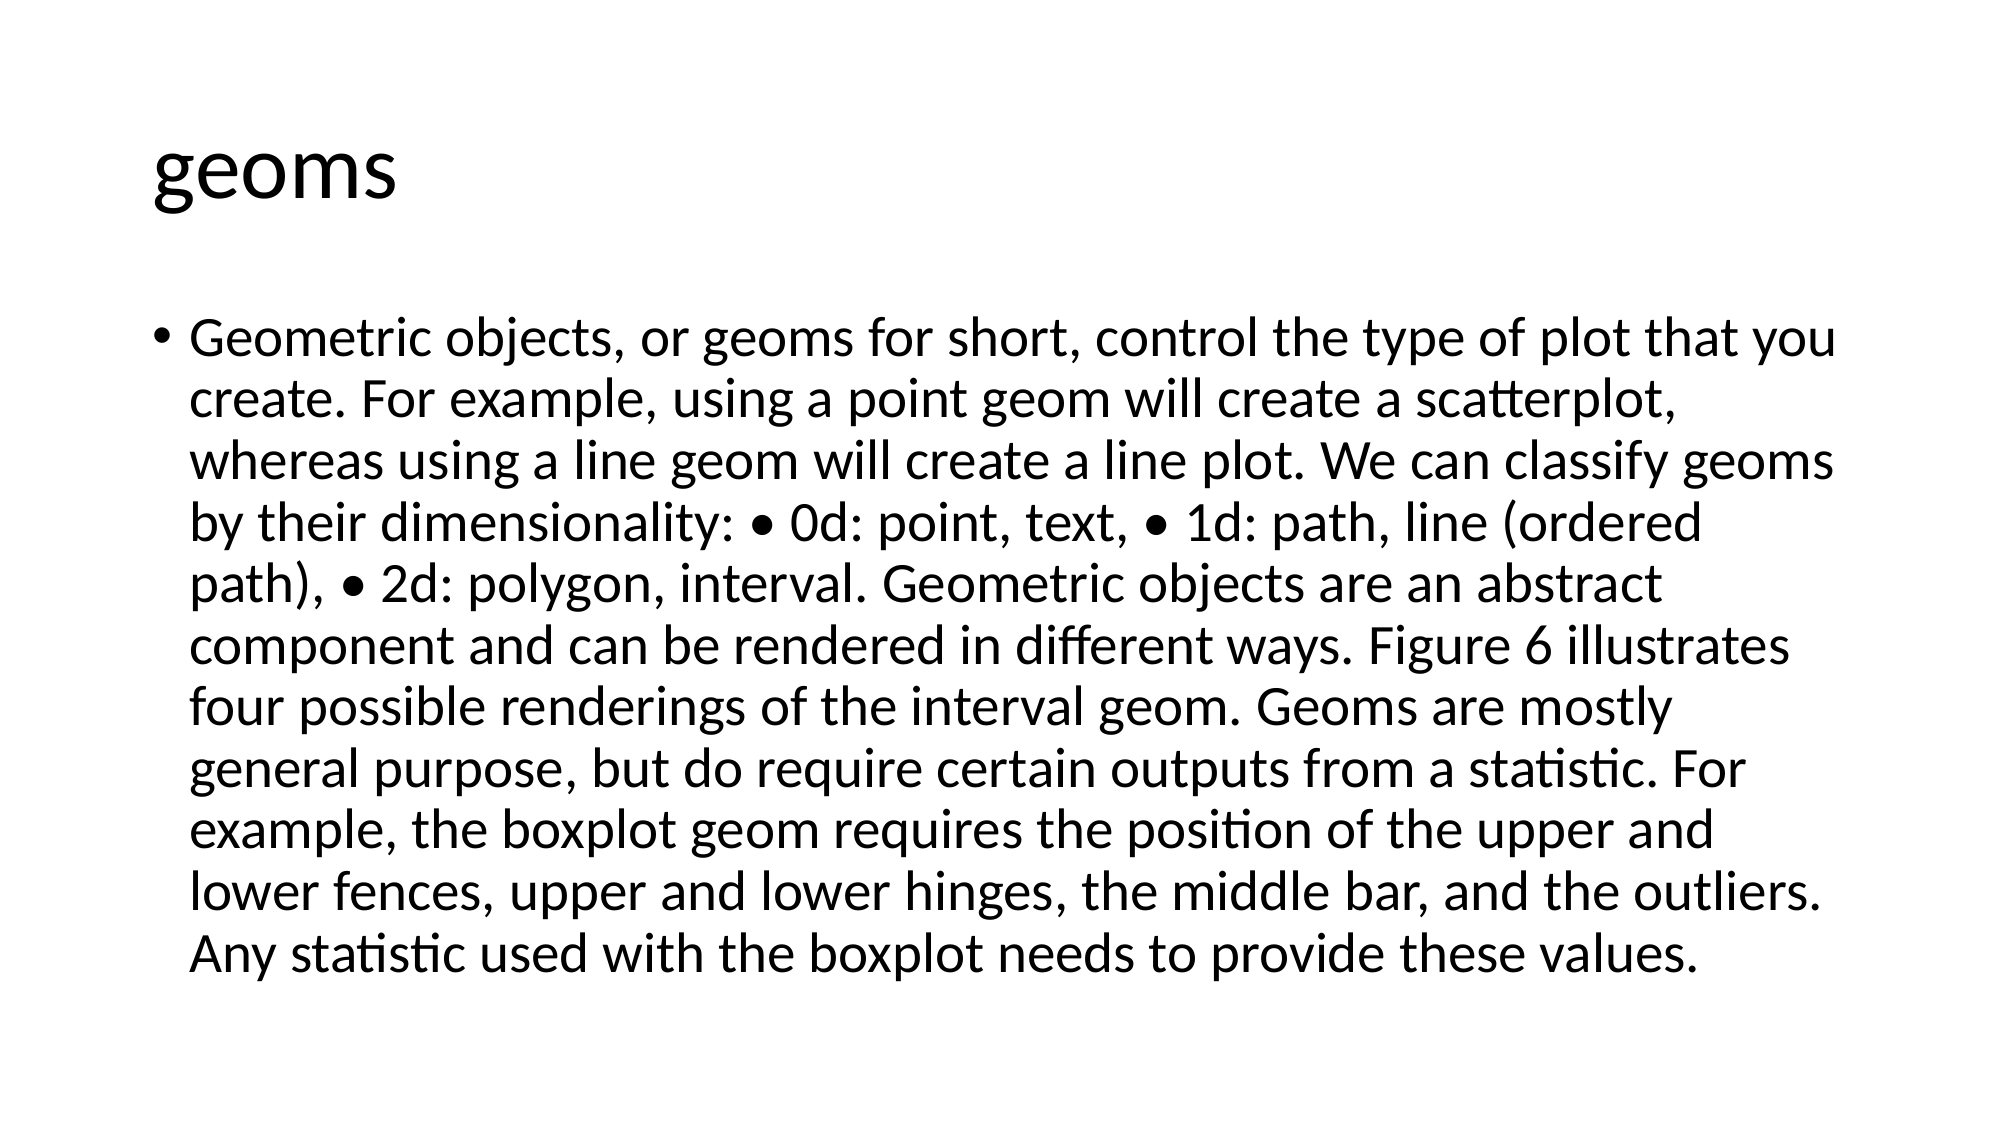

# geoms
Geometric objects, or geoms for short, control the type of plot that you create. For example, using a point geom will create a scatterplot, whereas using a line geom will create a line plot. We can classify geoms by their dimensionality: • 0d: point, text, • 1d: path, line (ordered path), • 2d: polygon, interval. Geometric objects are an abstract component and can be rendered in different ways. Figure 6 illustrates four possible renderings of the interval geom. Geoms are mostly general purpose, but do require certain outputs from a statistic. For example, the boxplot geom requires the position of the upper and lower fences, upper and lower hinges, the middle bar, and the outliers. Any statistic used with the boxplot needs to provide these values.